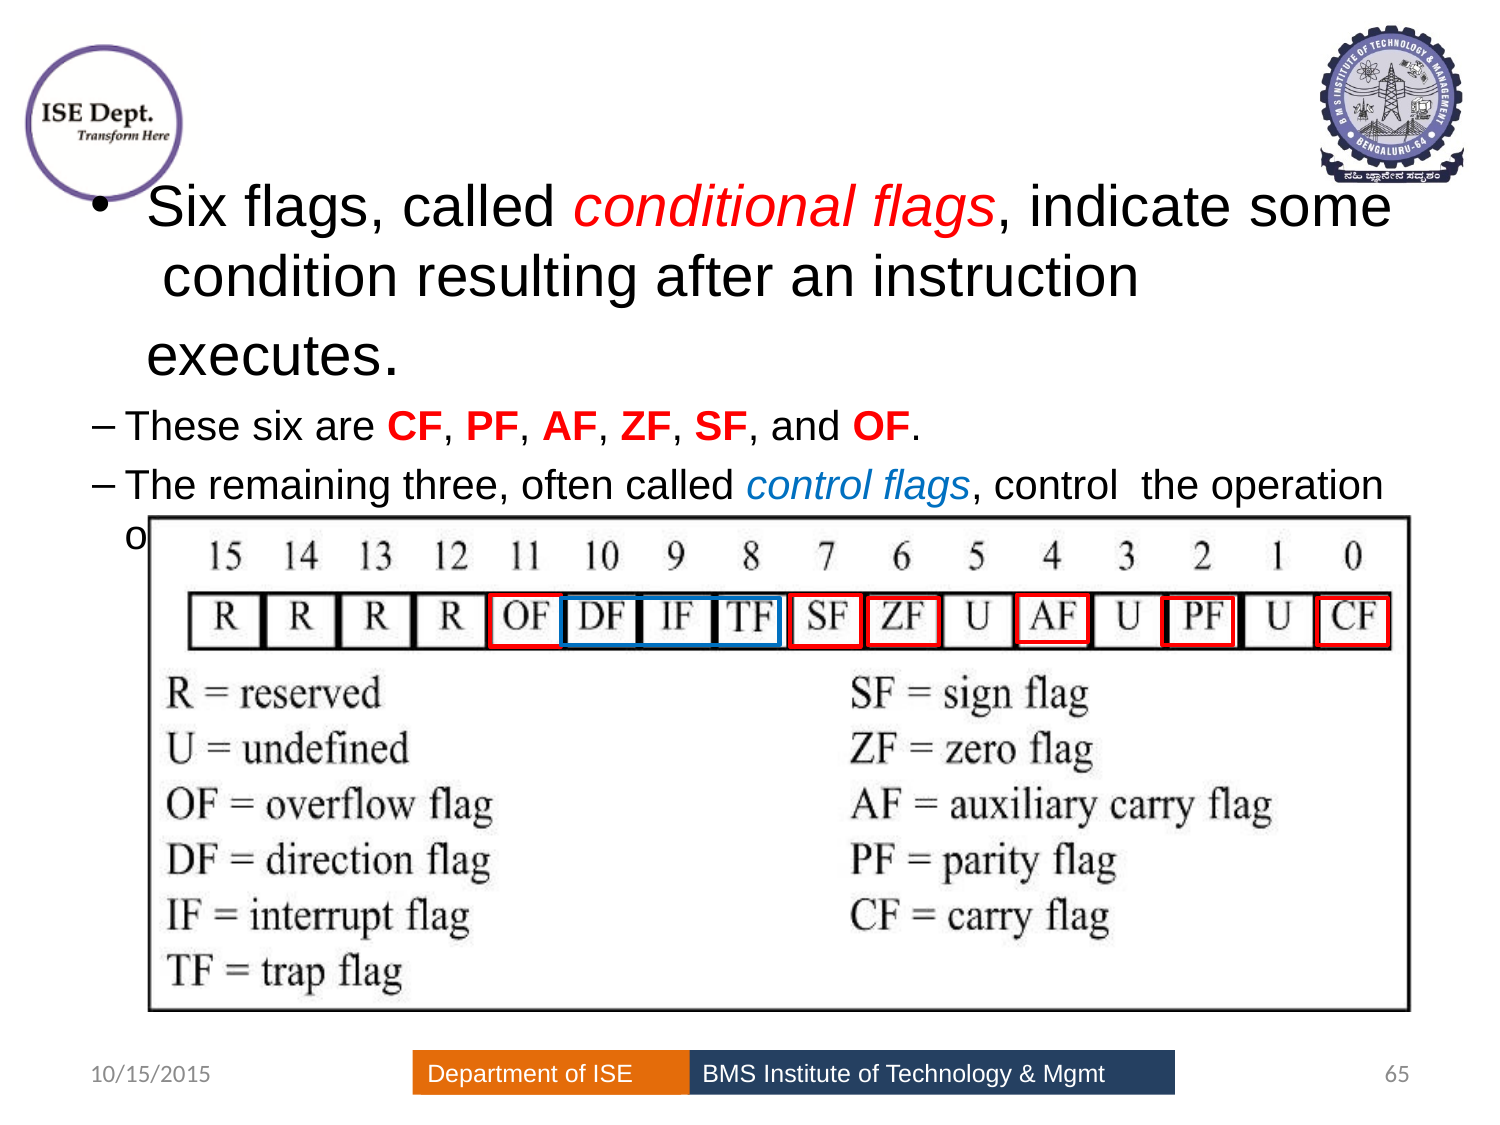

#
Six flags, called conditional flags, indicate some  condition resulting after an instruction executes.
These six are CF, PF, AF, ZF, SF, and OF.
The remaining three, often called control flags, control  the operation of instructions before they are executed

10/15/2015
65